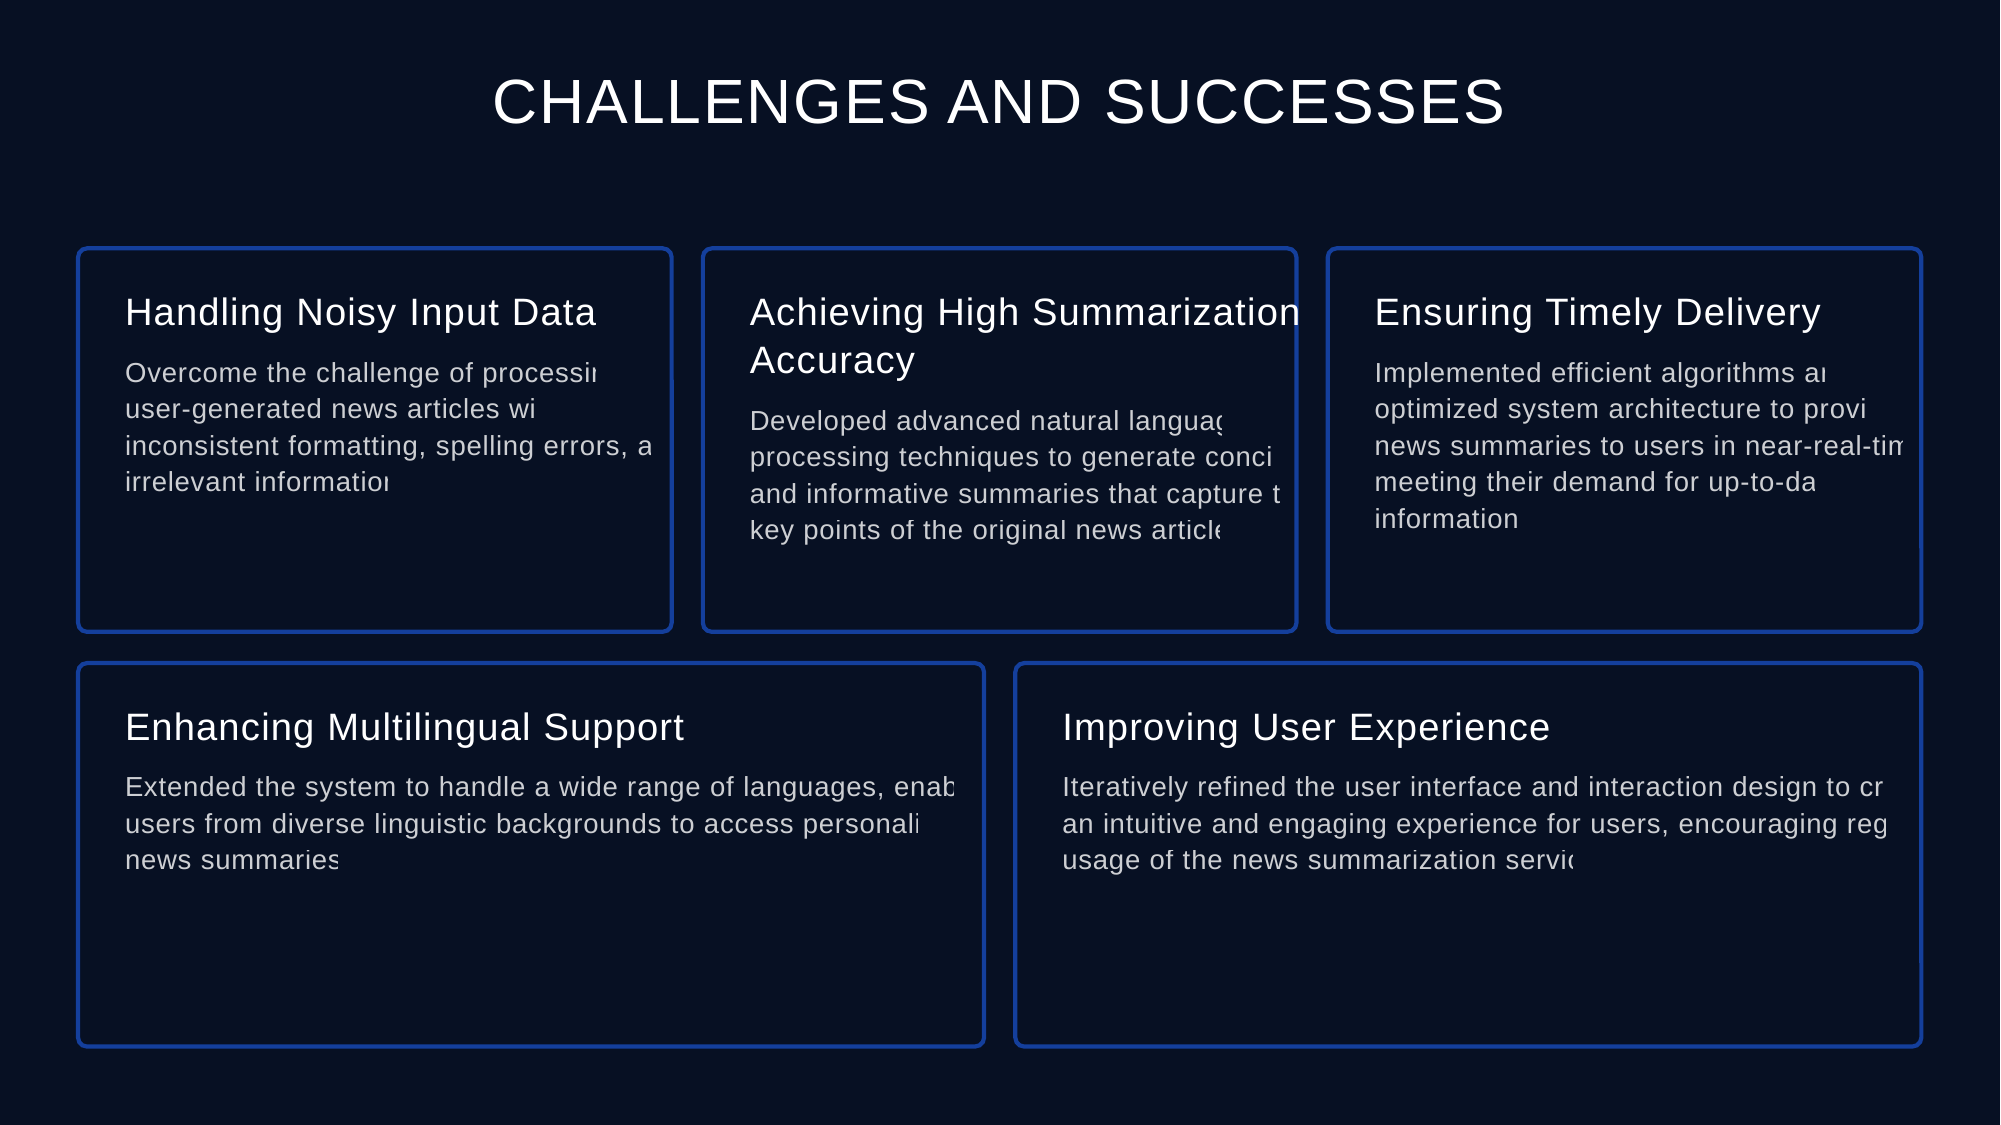

CHALLENGES AND SUCCESSES

Handling Noisy Input Data
Achieving High Summarization Accuracy
Ensuring Timely Delivery
Overcome the challenge of processing user-generated news articles with inconsistent formatting, spelling errors, and irrelevant information.
Implemented efficient algorithms and optimized system architecture to provide news summaries to users in near-real-time, meeting their demand for up-to-date information.
Developed advanced natural language processing techniques to generate concise and informative summaries that capture the key points of the original news articles.

Enhancing Multilingual Support
Improving User Experience
Extended the system to handle a wide range of languages, enabling users from diverse linguistic backgrounds to access personalized news summaries.
Iteratively refined the user interface and interaction design to create an intuitive and engaging experience for users, encouraging regular usage of the news summarization service.